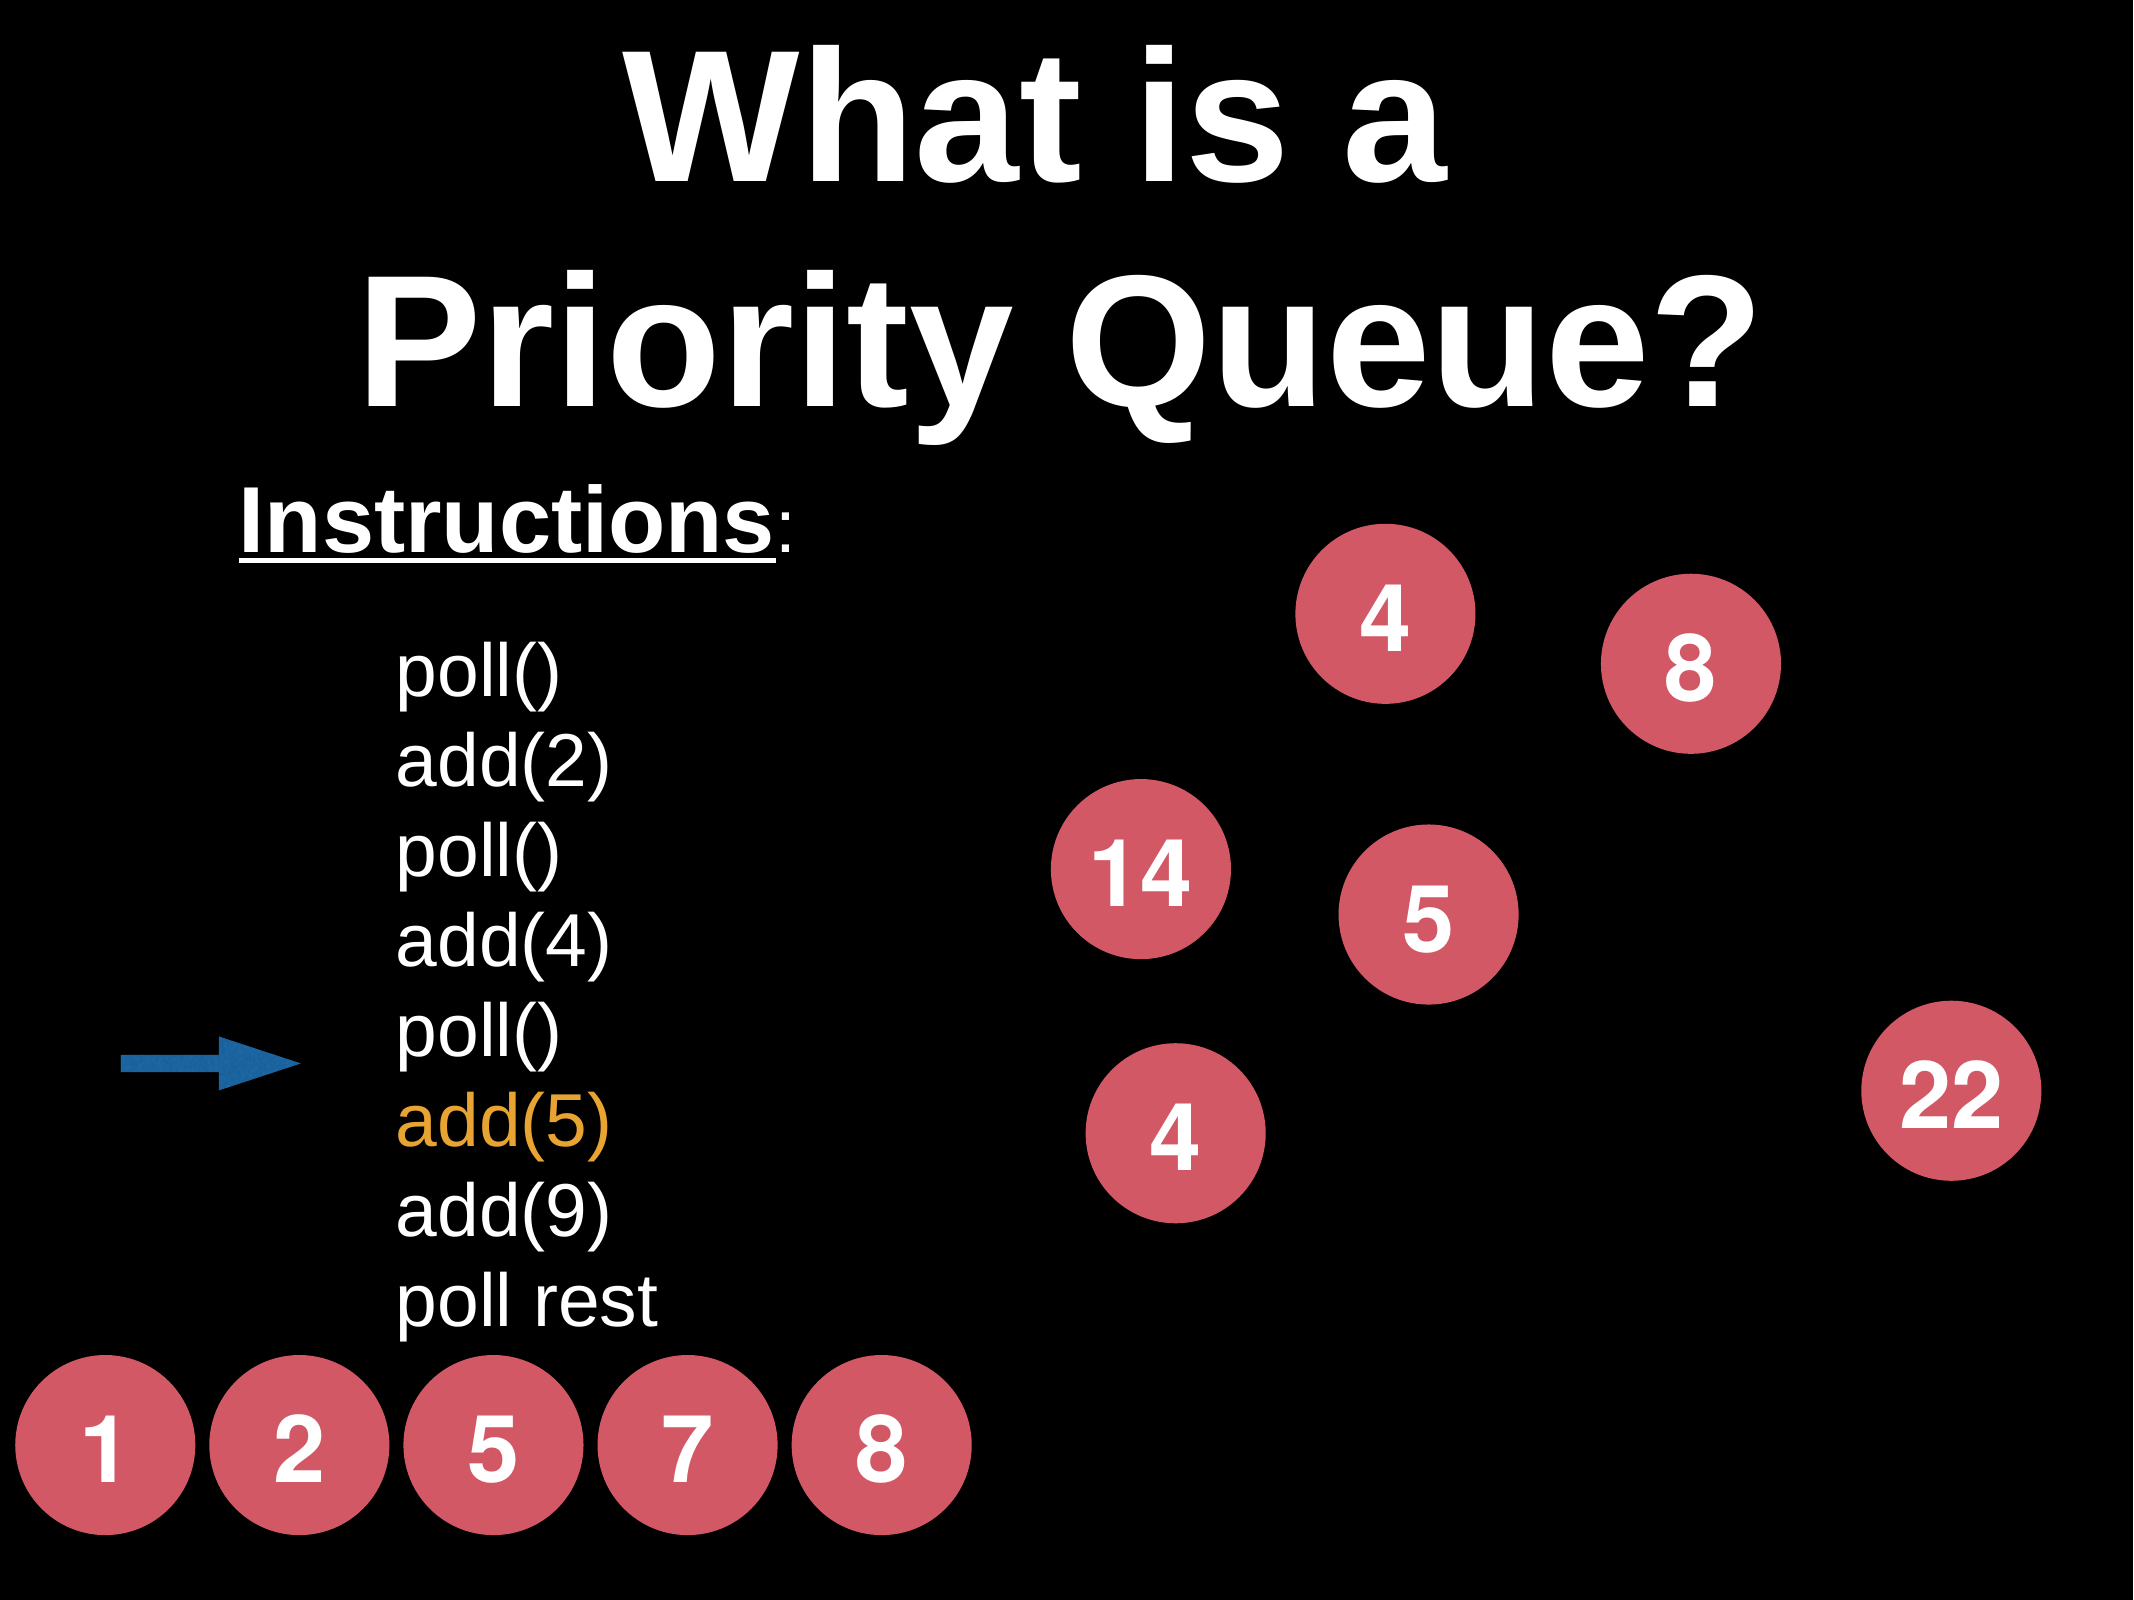

# What is a
Priority Queue?
Instructions:
4
8
poll()
add(2)
poll()
add(4)
poll()
add(5)
add(9)
poll rest
14
5
22

4
1
2
5
7
8